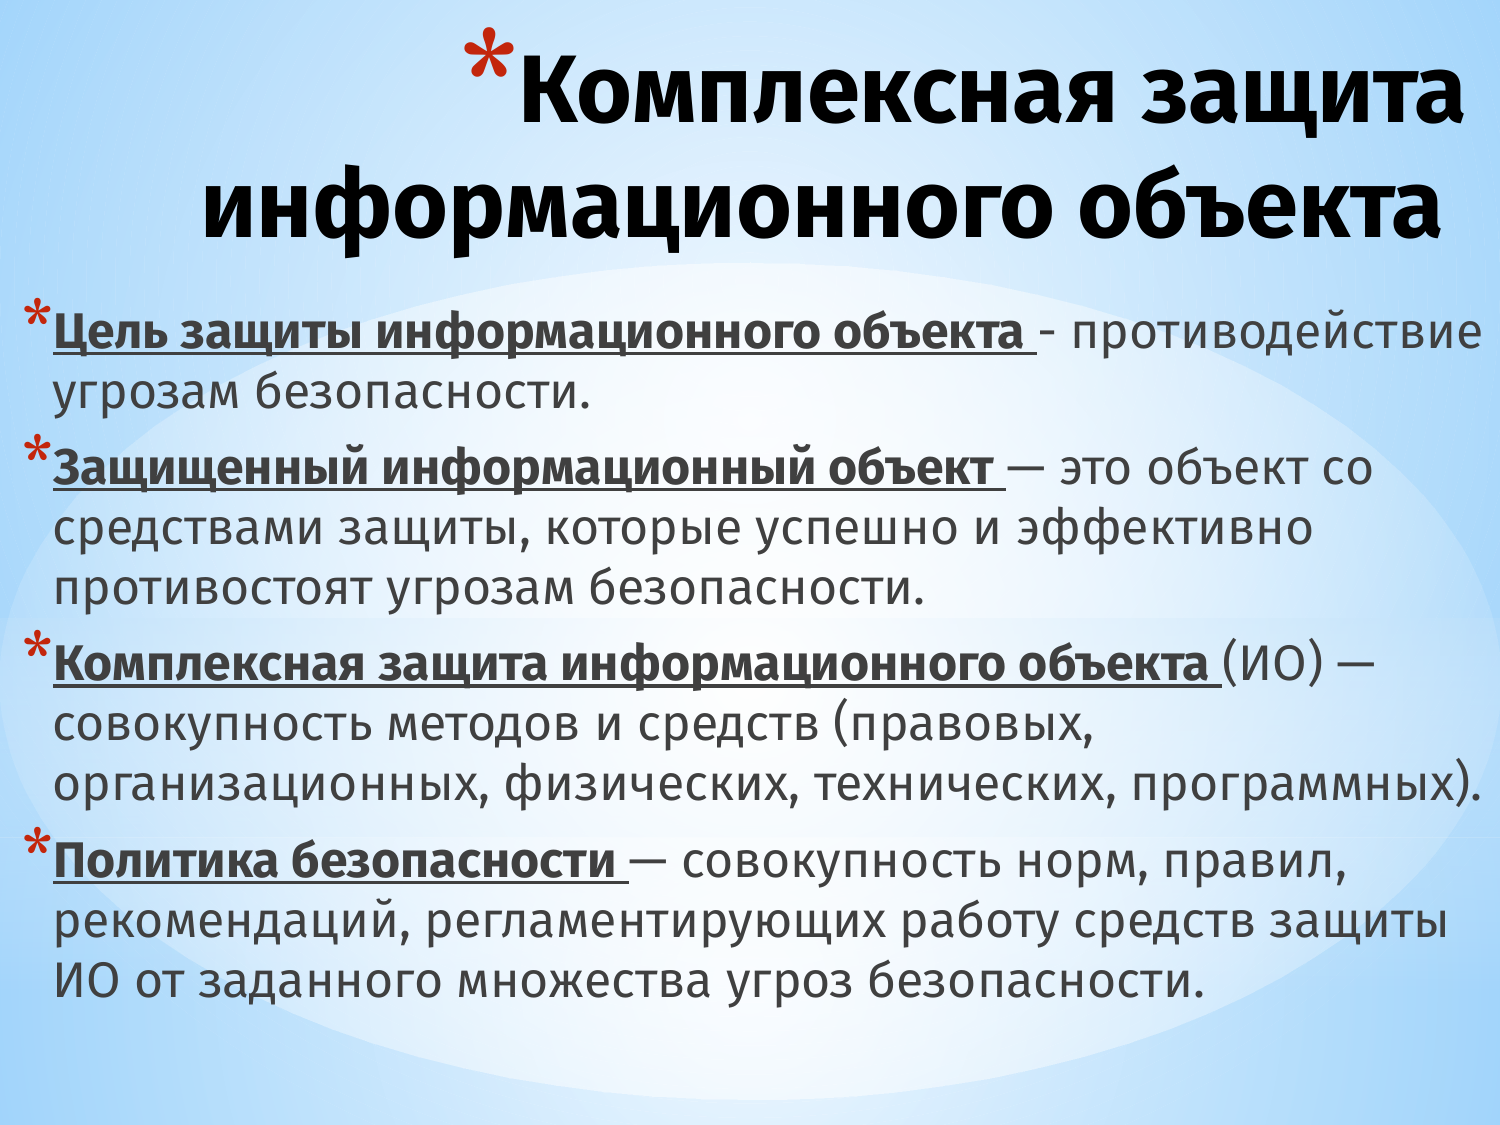

# Комплексная защита информационного объекта
Цель защиты информационного объекта - противодействие угрозам безопасности.
Защищенный информационный объект — это объект со средствами защиты, которые успешно и эффективно противостоят угрозам безопасности.
Комплексная защита информационного объекта (ИО) — совокупность методов и средств (правовых, организационных, физических, технических, программных).
Политика безопасности — совокупность норм, правил, рекомендаций, регламентирующих работу средств защиты ИО от заданного множества угроз безопасности.